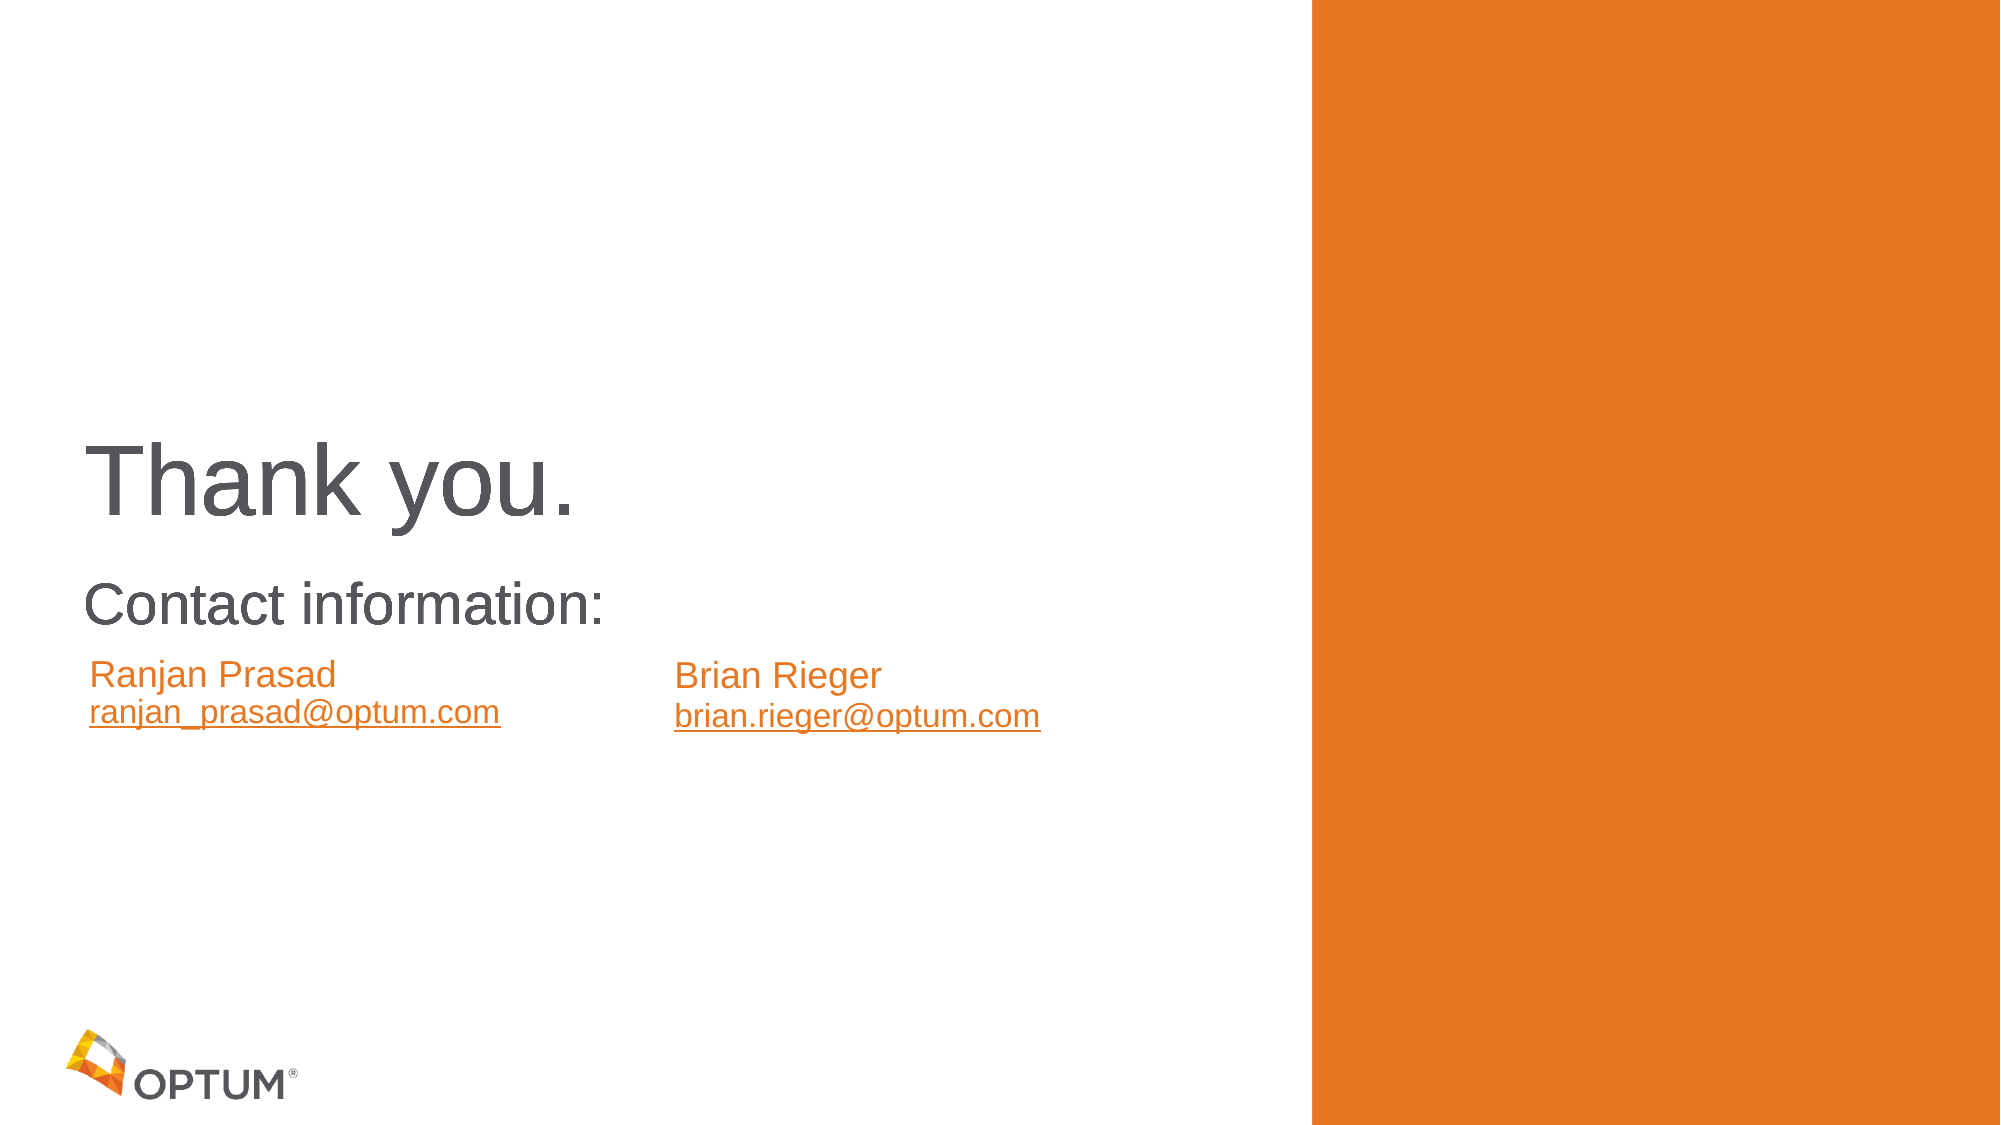

Brian Rieger brian.rieger@optum.com
# Ranjan Prasad ranjan_prasad@optum.com